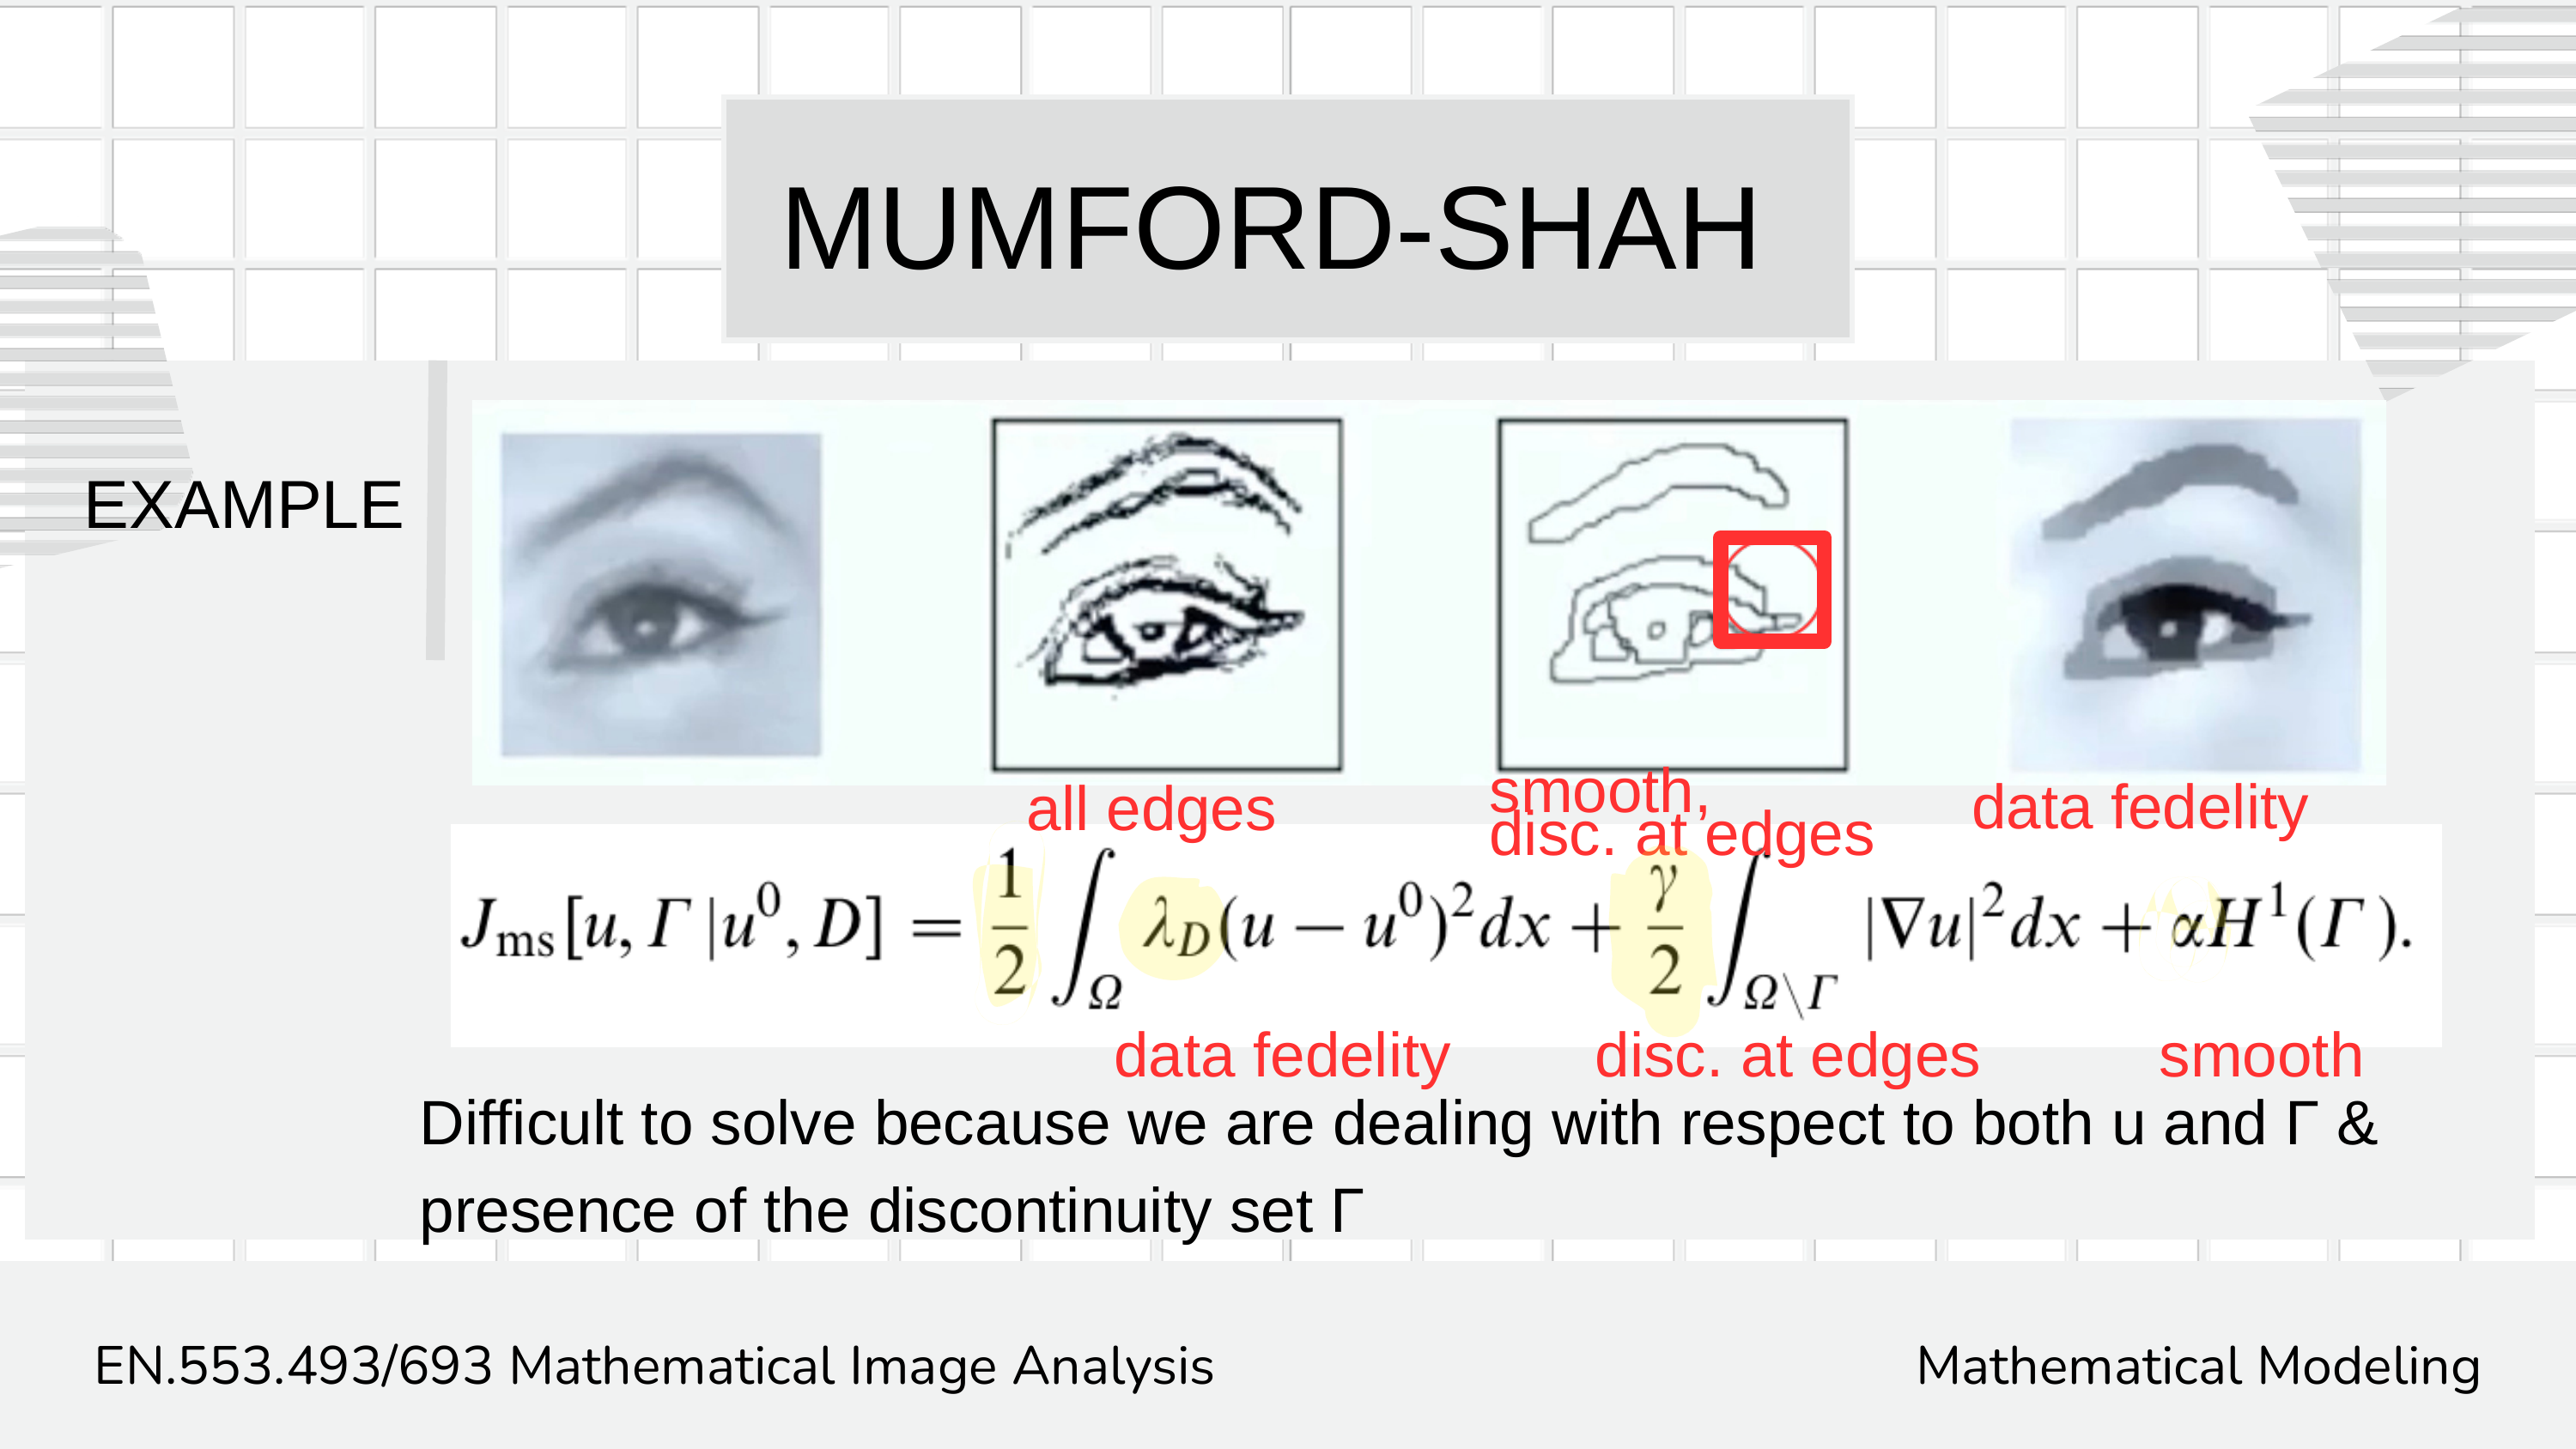

MUMFORD-SHAH

EXAMPLE

data fedelity
all edges
smooth,
disc. at edges

data fedelity
disc. at edges
smooth
Difficult to solve because we are dealing with respect to both u and Γ & presence of the discontinuity set Γ

EN.553.493/693 Mathematical Image Analysis
Mathematical Modeling